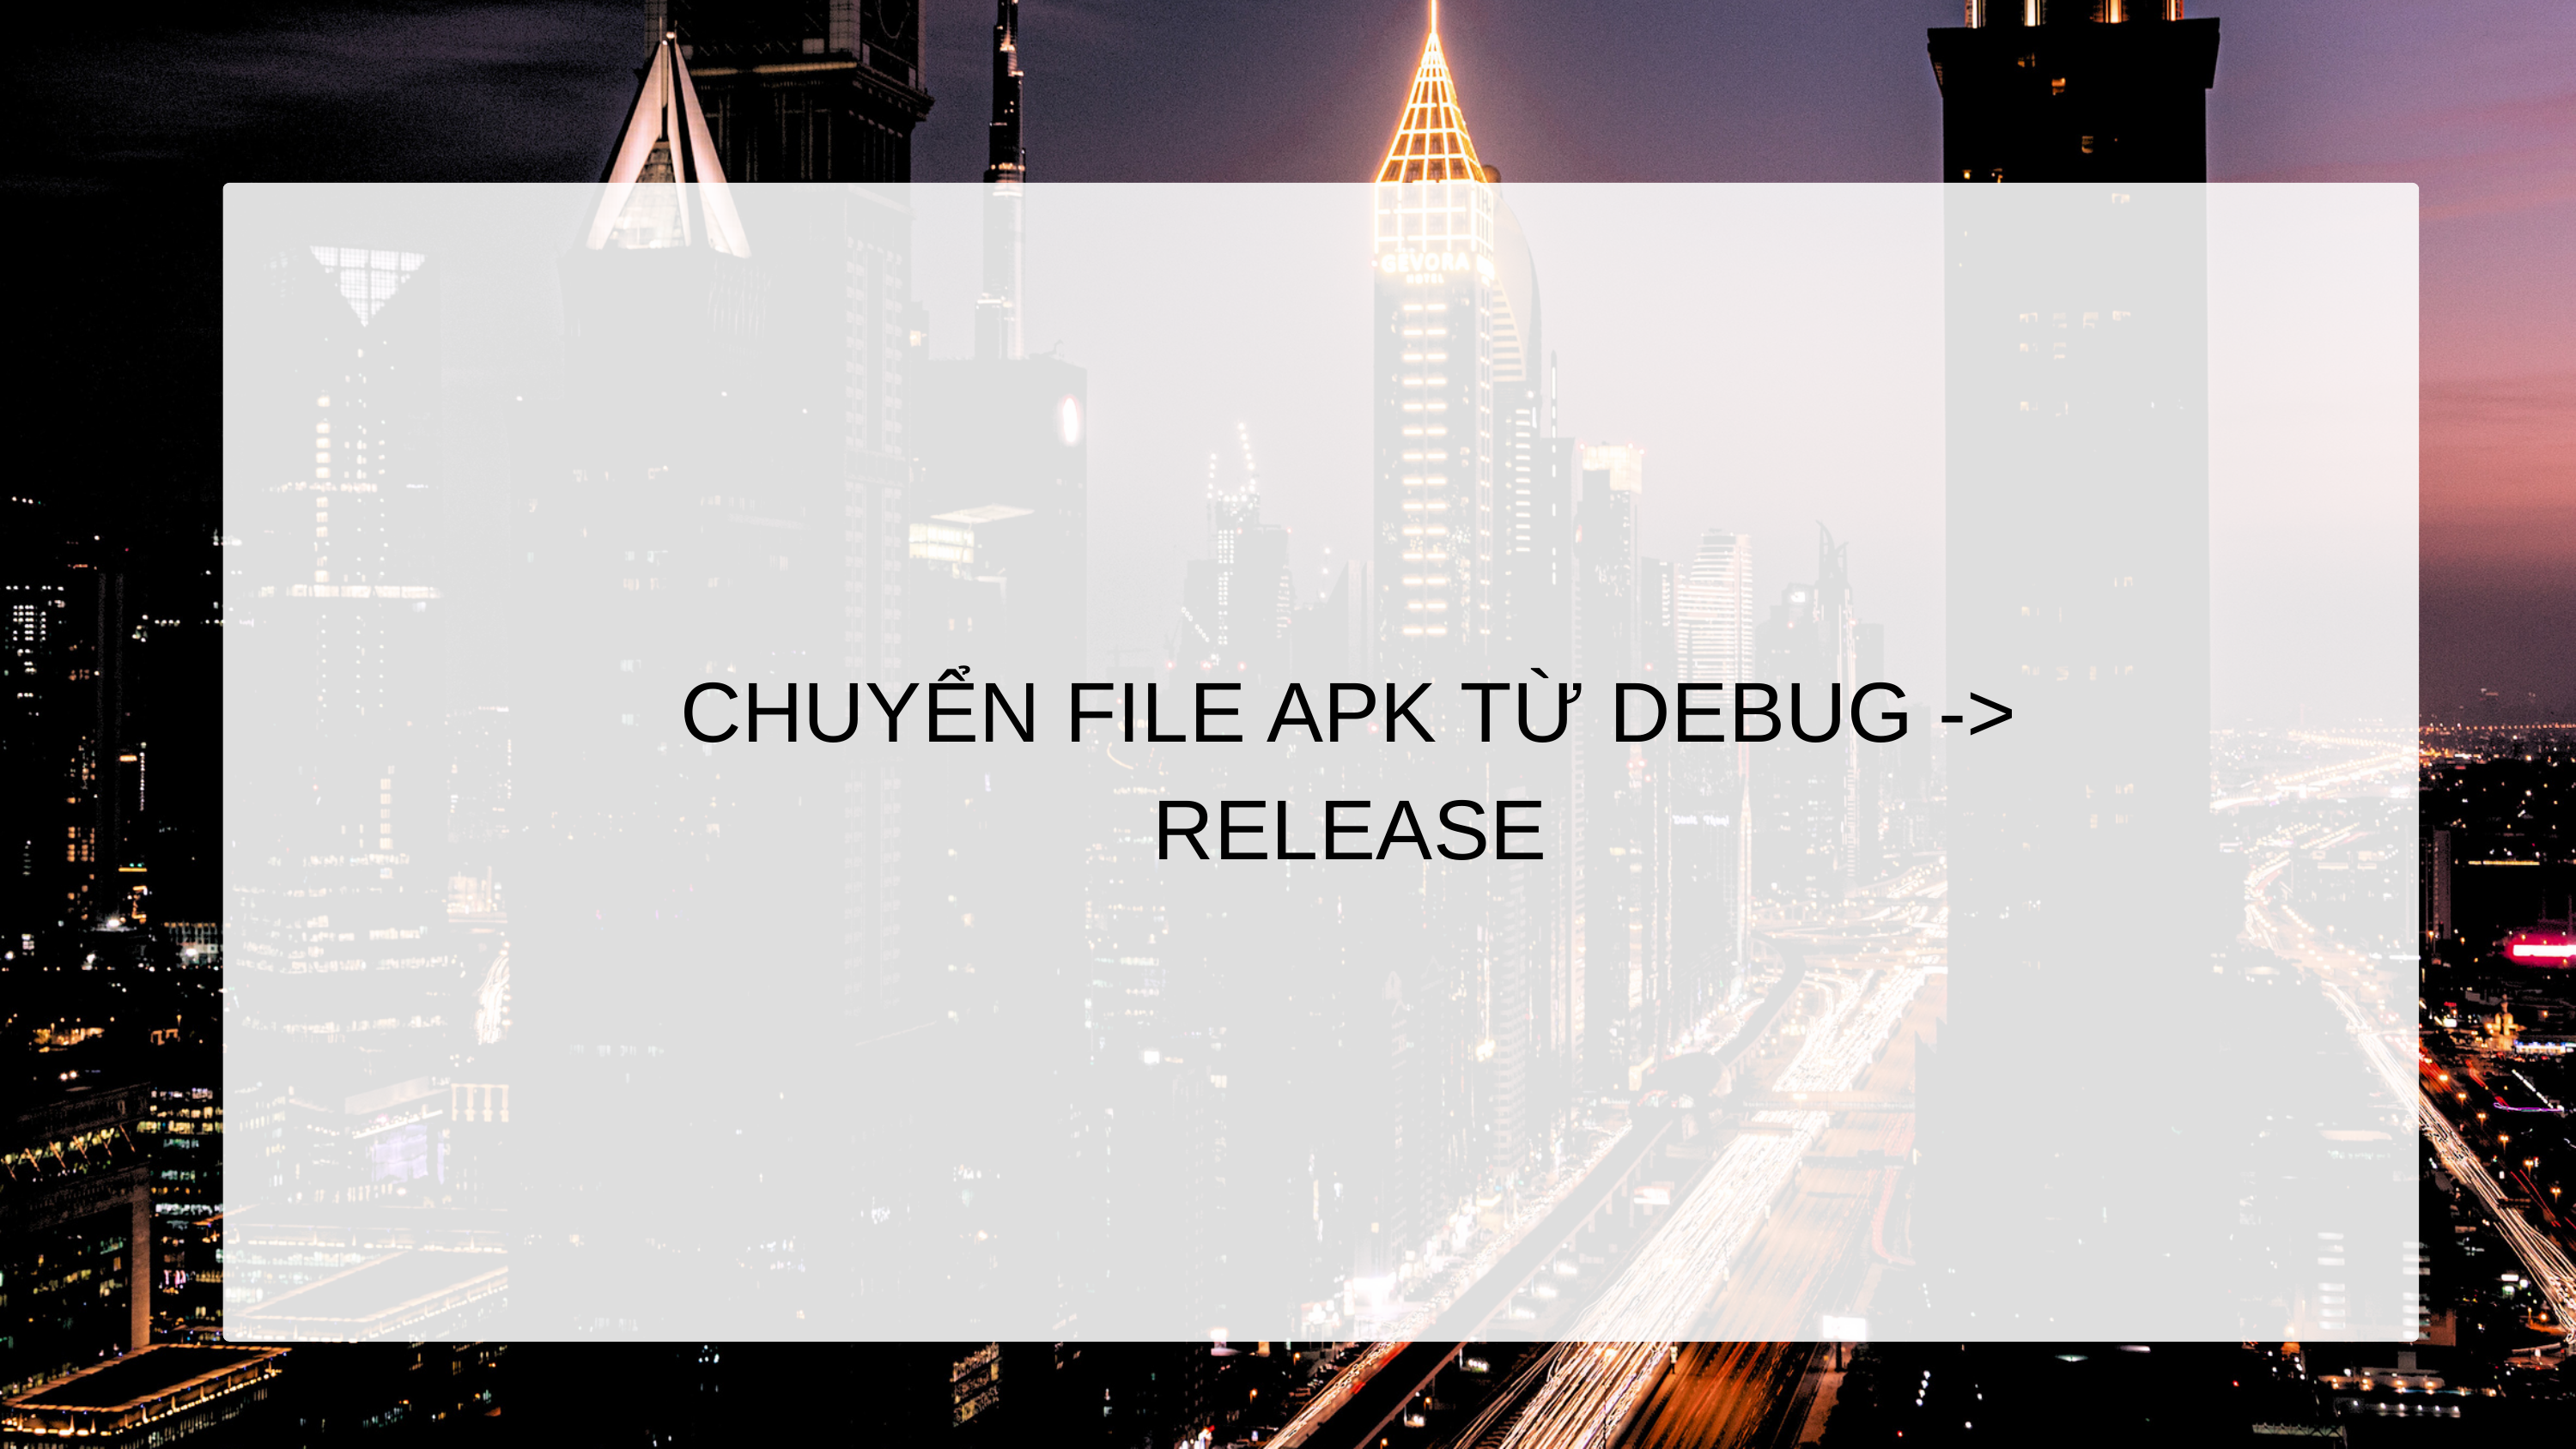

CHUYỂN FILE APK TỪ DEBUG -> RELEASE